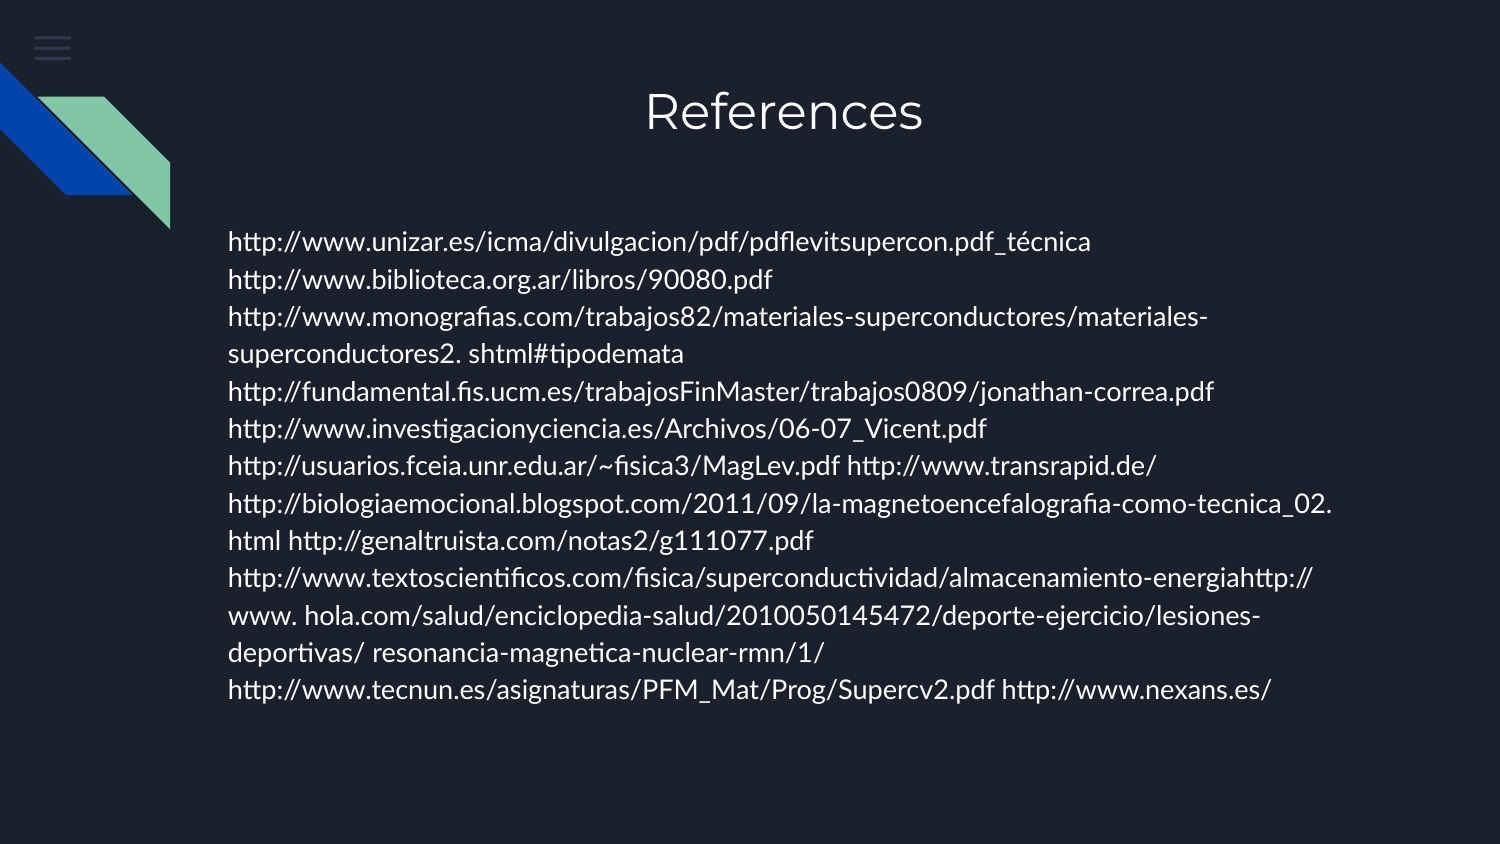

# References
http://www.unizar.es/icma/divulgacion/pdf/pdflevitsupercon.pdf_técnica http://www.biblioteca.org.ar/libros/90080.pdf http://www.monografias.com/trabajos82/materiales-superconductores/materiales-superconductores2. shtml#tipodemata http://fundamental.fis.ucm.es/trabajosFinMaster/trabajos0809/jonathan-correa.pdf http://www.investigacionyciencia.es/Archivos/06-07_Vicent.pdf http://usuarios.fceia.unr.edu.ar/~fisica3/MagLev.pdf http://www.transrapid.de/ http://biologiaemocional.blogspot.com/2011/09/la-magnetoencefalografia-como-tecnica_02. html http://genaltruista.com/notas2/g111077.pdf http://www.textoscientificos.com/fisica/superconductividad/almacenamiento-energiahttp://www. hola.com/salud/enciclopedia-salud/2010050145472/deporte-ejercicio/lesiones-deportivas/ resonancia-magnetica-nuclear-rmn/1/ http://www.tecnun.es/asignaturas/PFM_Mat/Prog/Supercv2.pdf http://www.nexans.es/